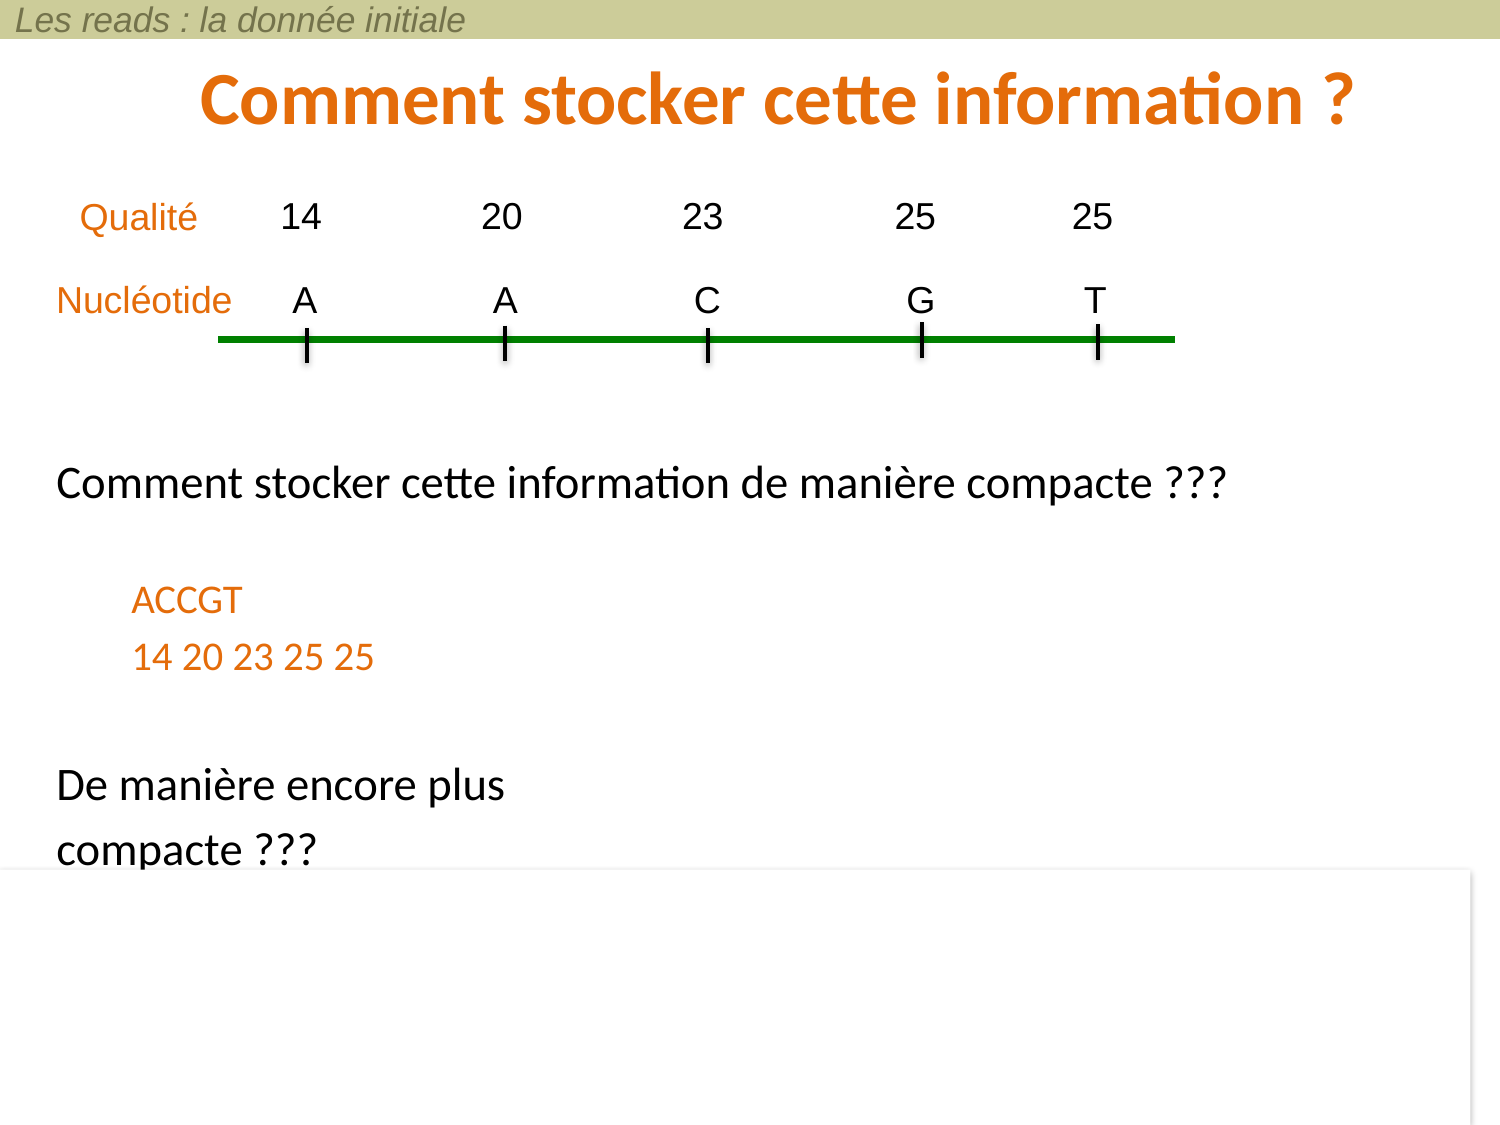

Les reads : la donnée initiale
# Comment stocker cette information ?
14
20
23
25
25
Qualité
Nucléotide
A
A
C
G
T
Comment stocker cette information de manière compacte ???

ACCGT
14 20 23 25 25

De manière encore plus
compacte ???

ACCGT
#BBAF

Table ASCII
22